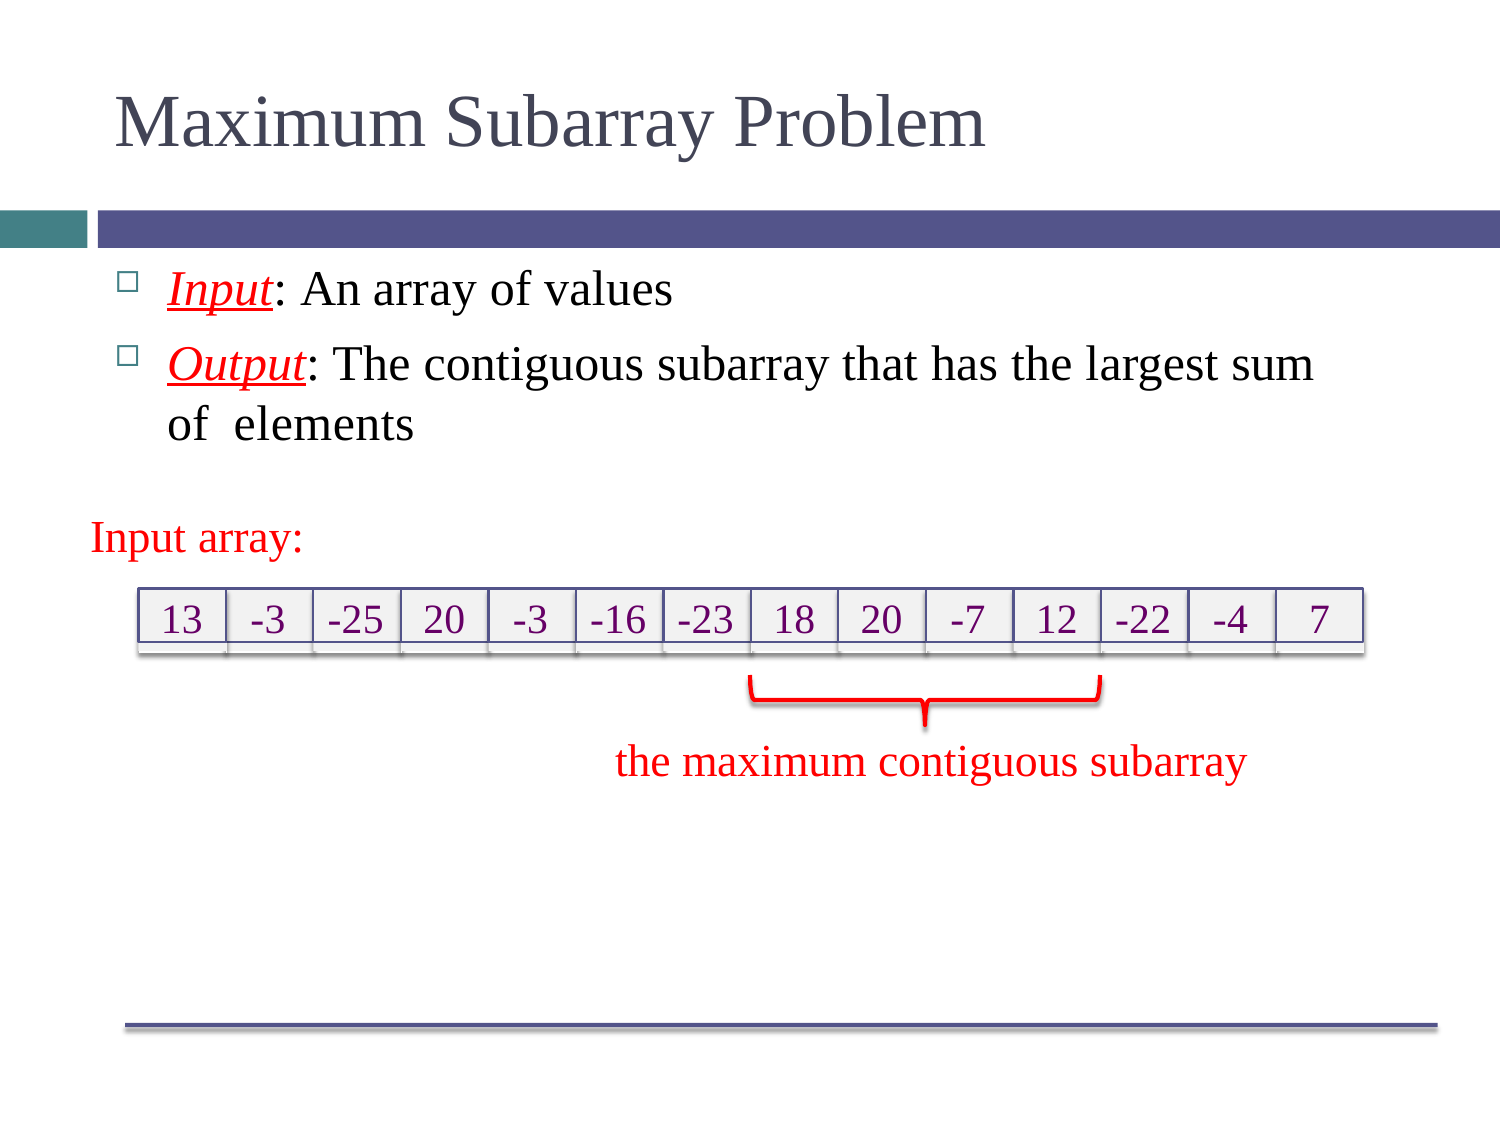

# Maximum Subarray Problem
Input: An array of values
Output: The contiguous subarray that has the largest sum of  elements

Input array:

13

-3

-25

20

-3

-16

-23

18

20

-7

12

-22

-4

7

the maximum contiguous subarray